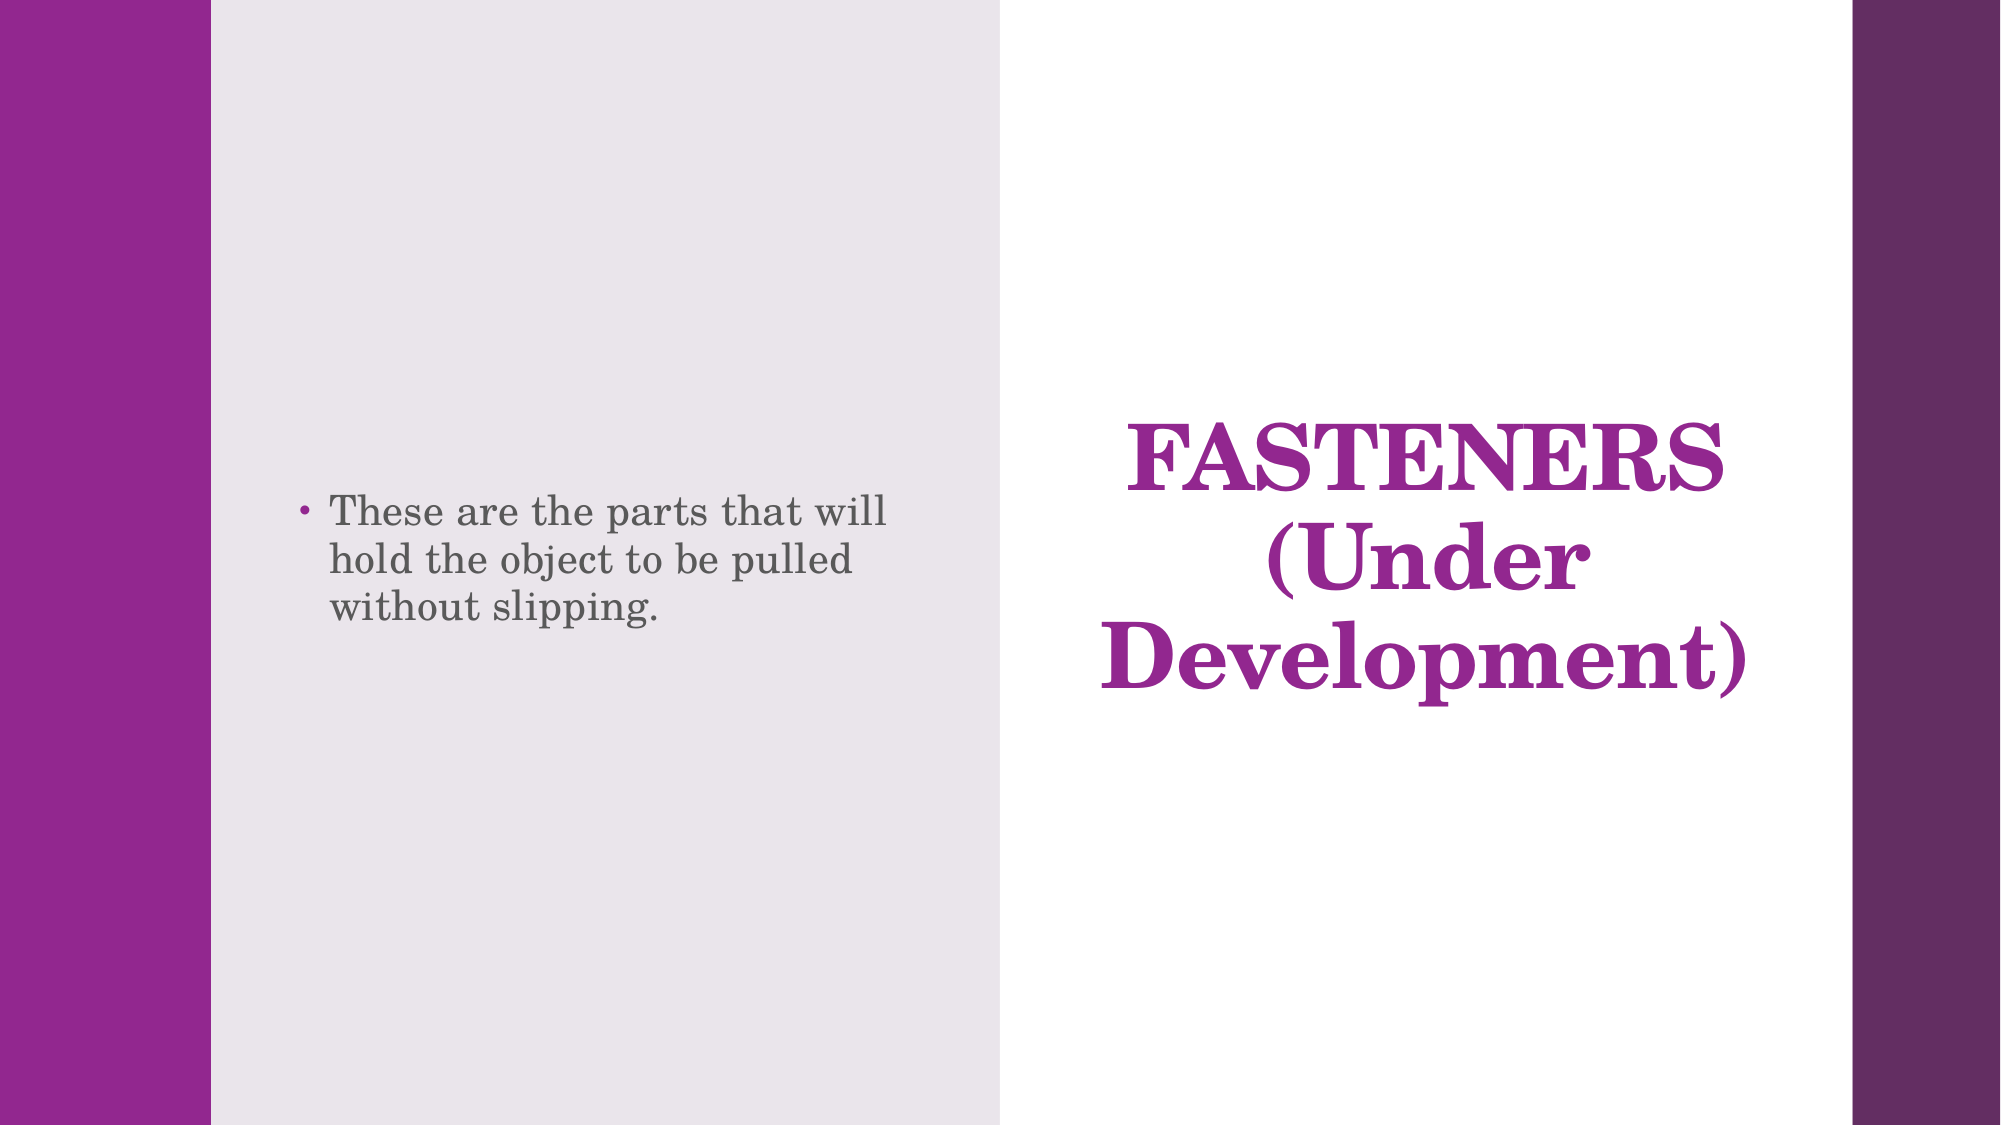

These are the parts that will hold the object to be pulled without slipping.
# FASTENERS (Under Development)